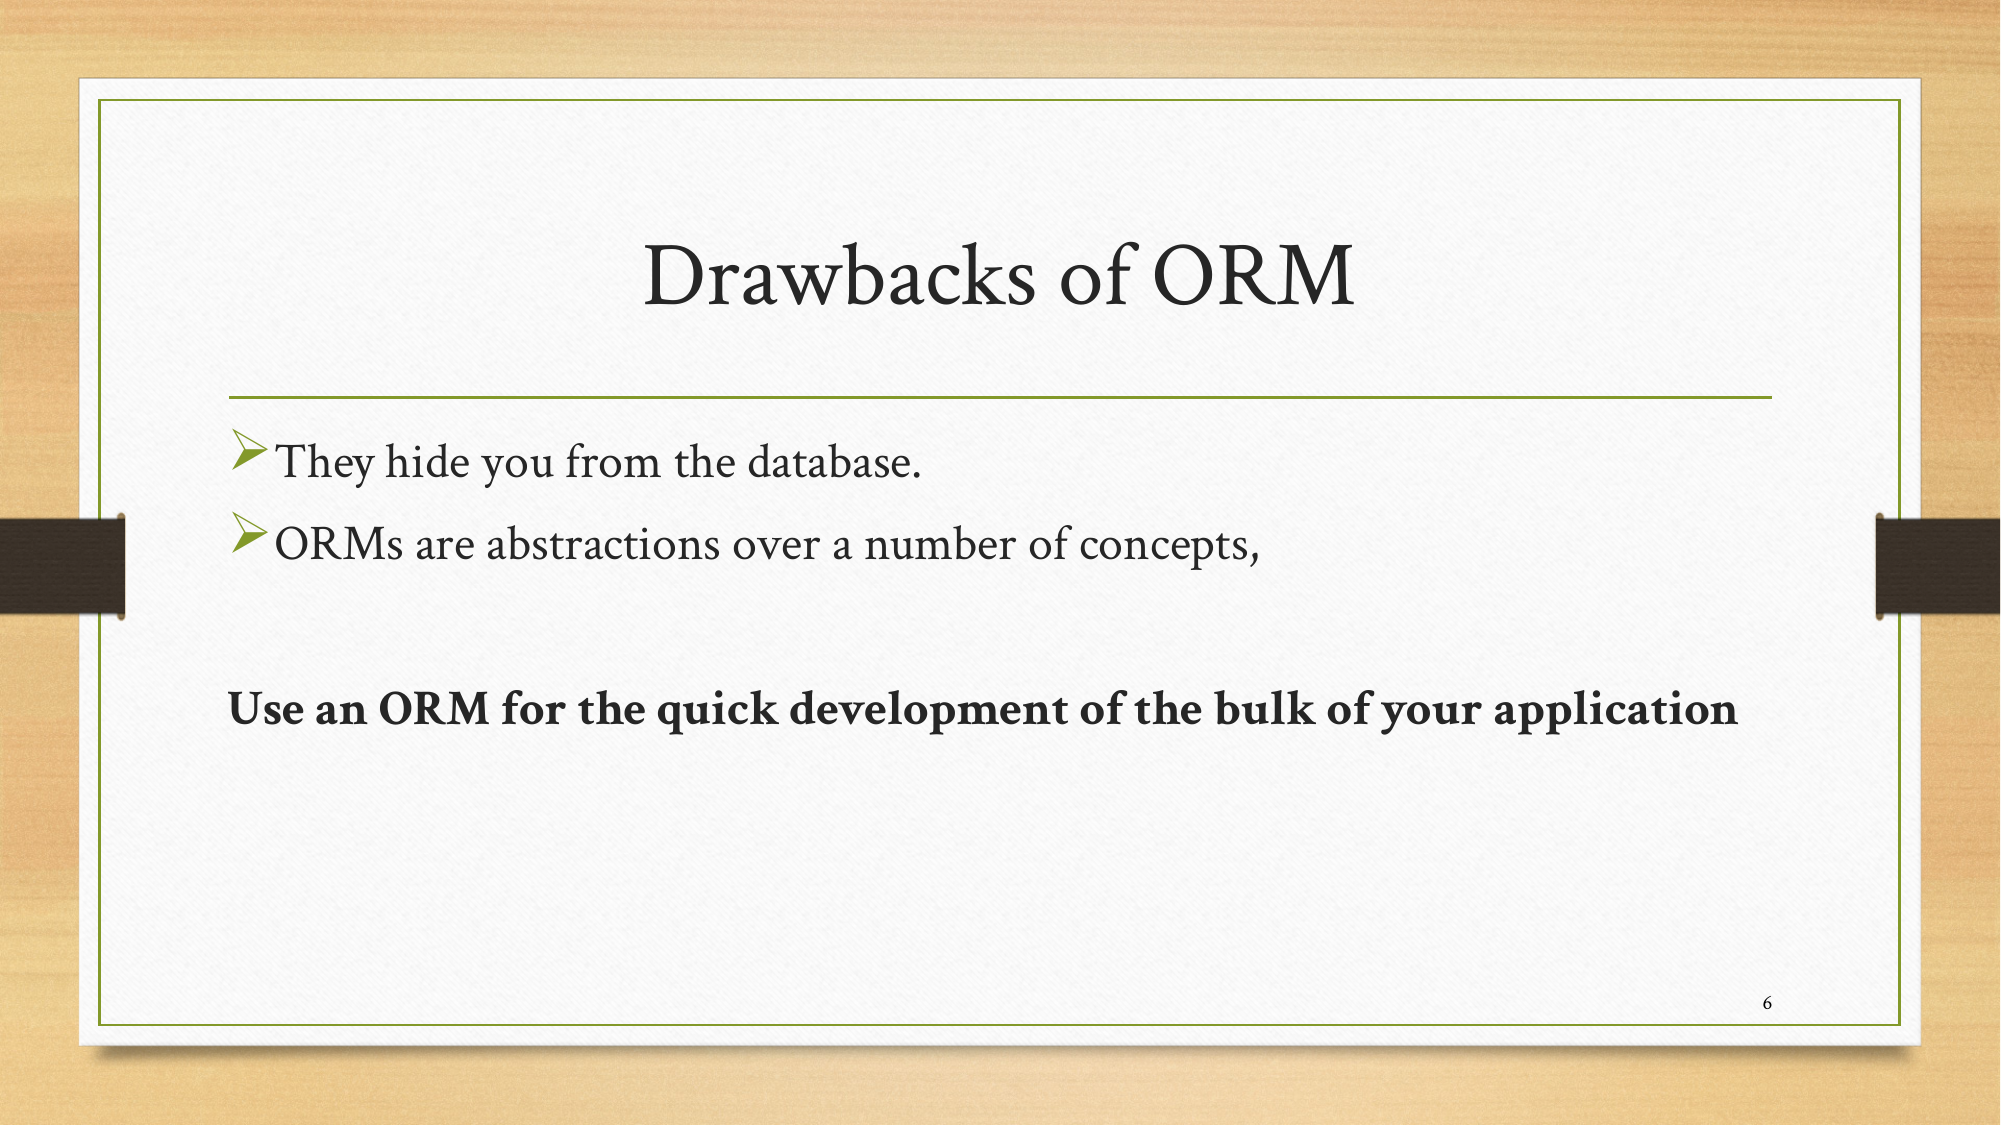

# Drawbacks of ORM
They hide you from the database.
ORMs are abstractions over a number of concepts,

Use an ORM for the quick development of the bulk of your application
6